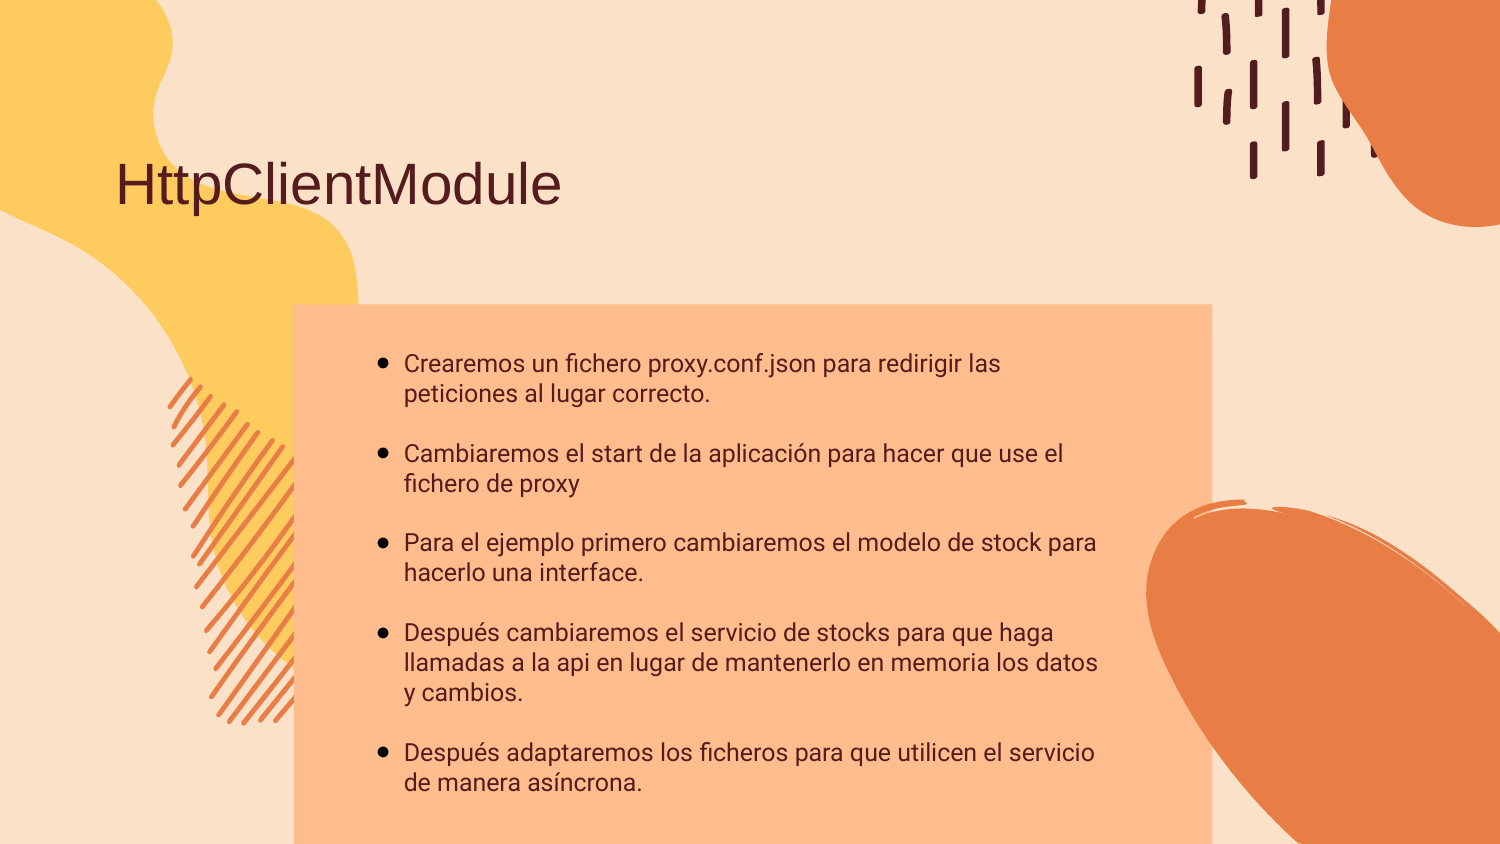

# HttpClientModule

Crearemos un fichero proxy.conf.json para redirigir las peticiones al lugar correcto.

Cambiaremos el start de la aplicación para hacer que use el fichero de proxy

Para el ejemplo primero cambiaremos el modelo de stock para hacerlo una interface.

Después cambiaremos el servicio de stocks para que haga llamadas a la api en lugar de mantenerlo en memoria los datos y cambios.

Después adaptaremos los ficheros para que utilicen el servicio de manera asíncrona.